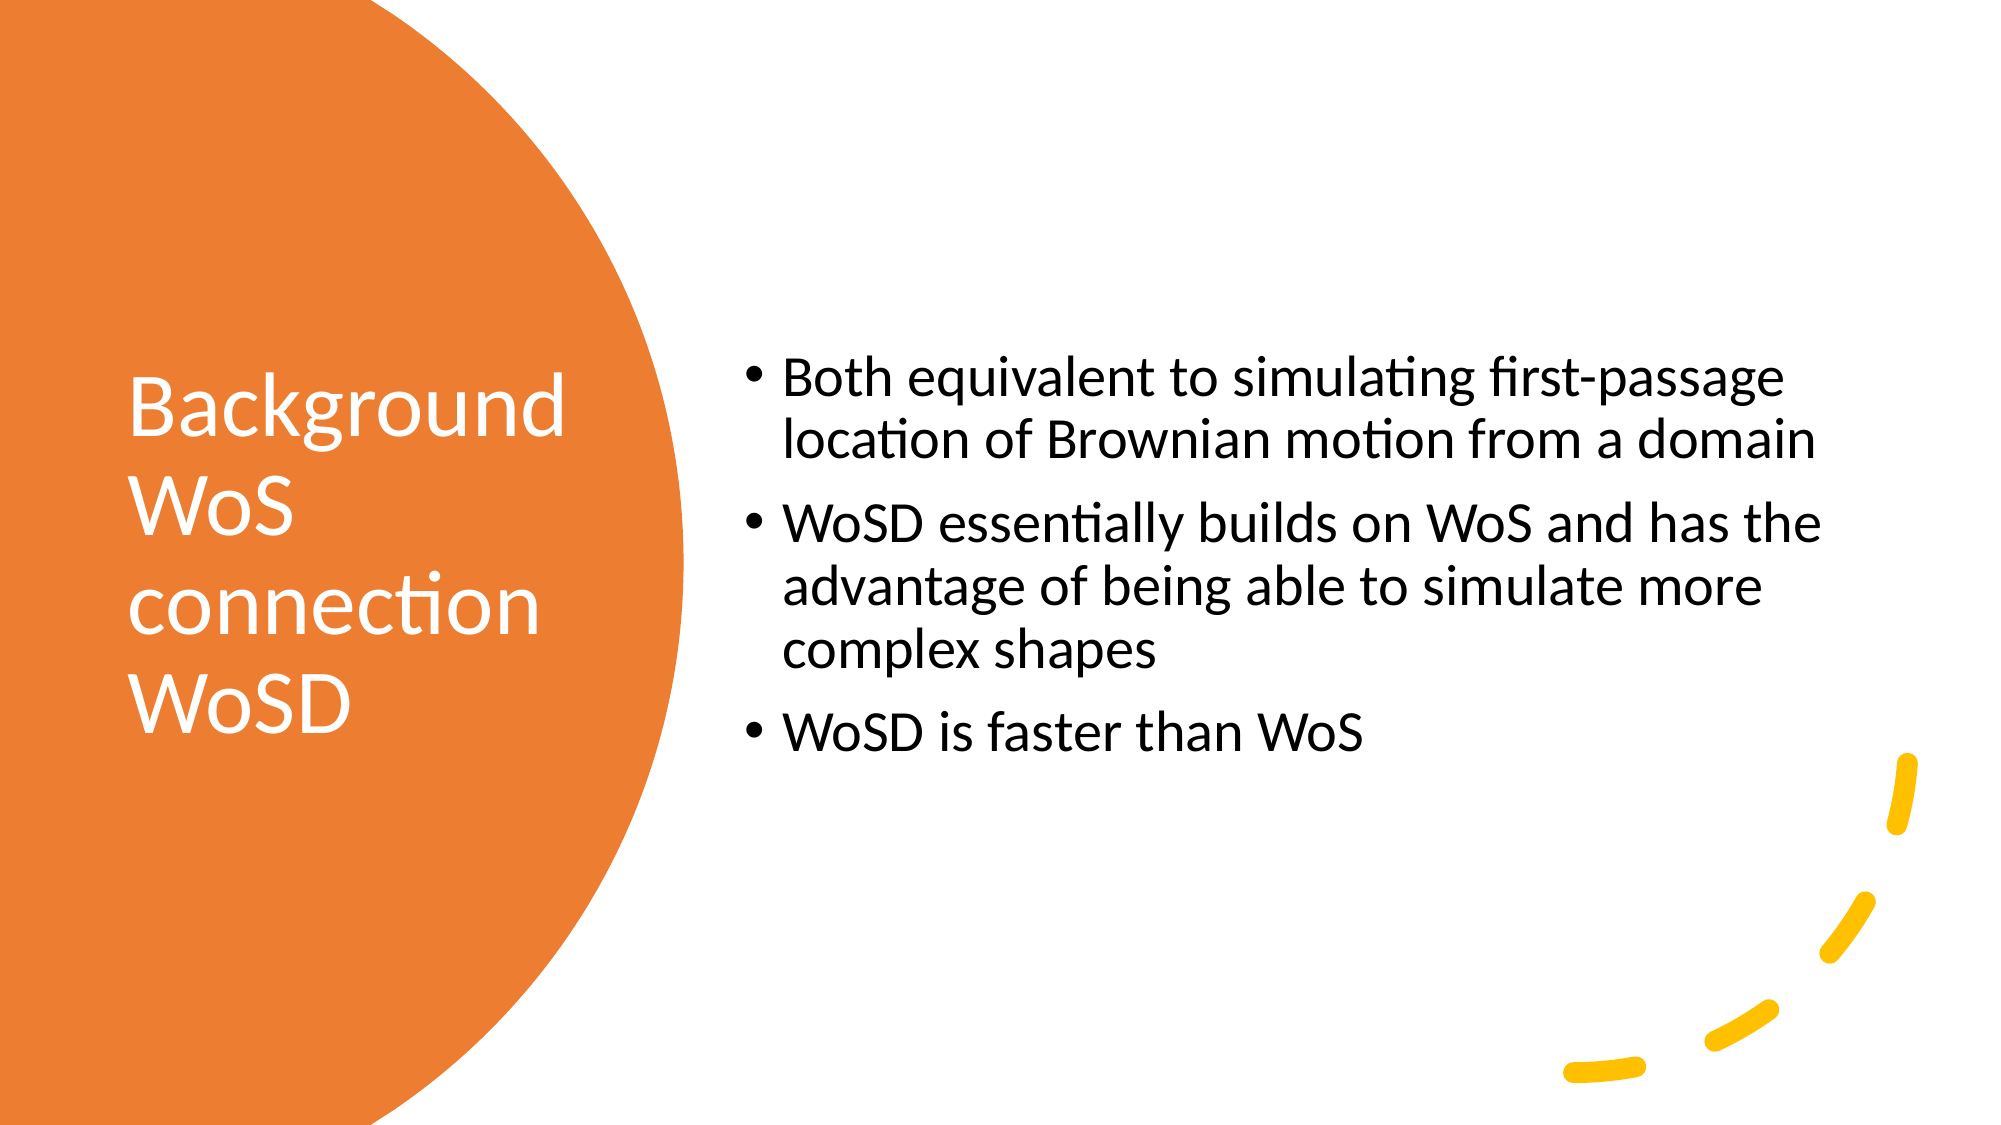

Both equivalent to simulating first-passage location of Brownian motion from a domain
WoSD essentially builds on WoS and has the advantage of being able to simulate more complex shapes
WoSD is faster than WoS
# Background WoS connection WoSD